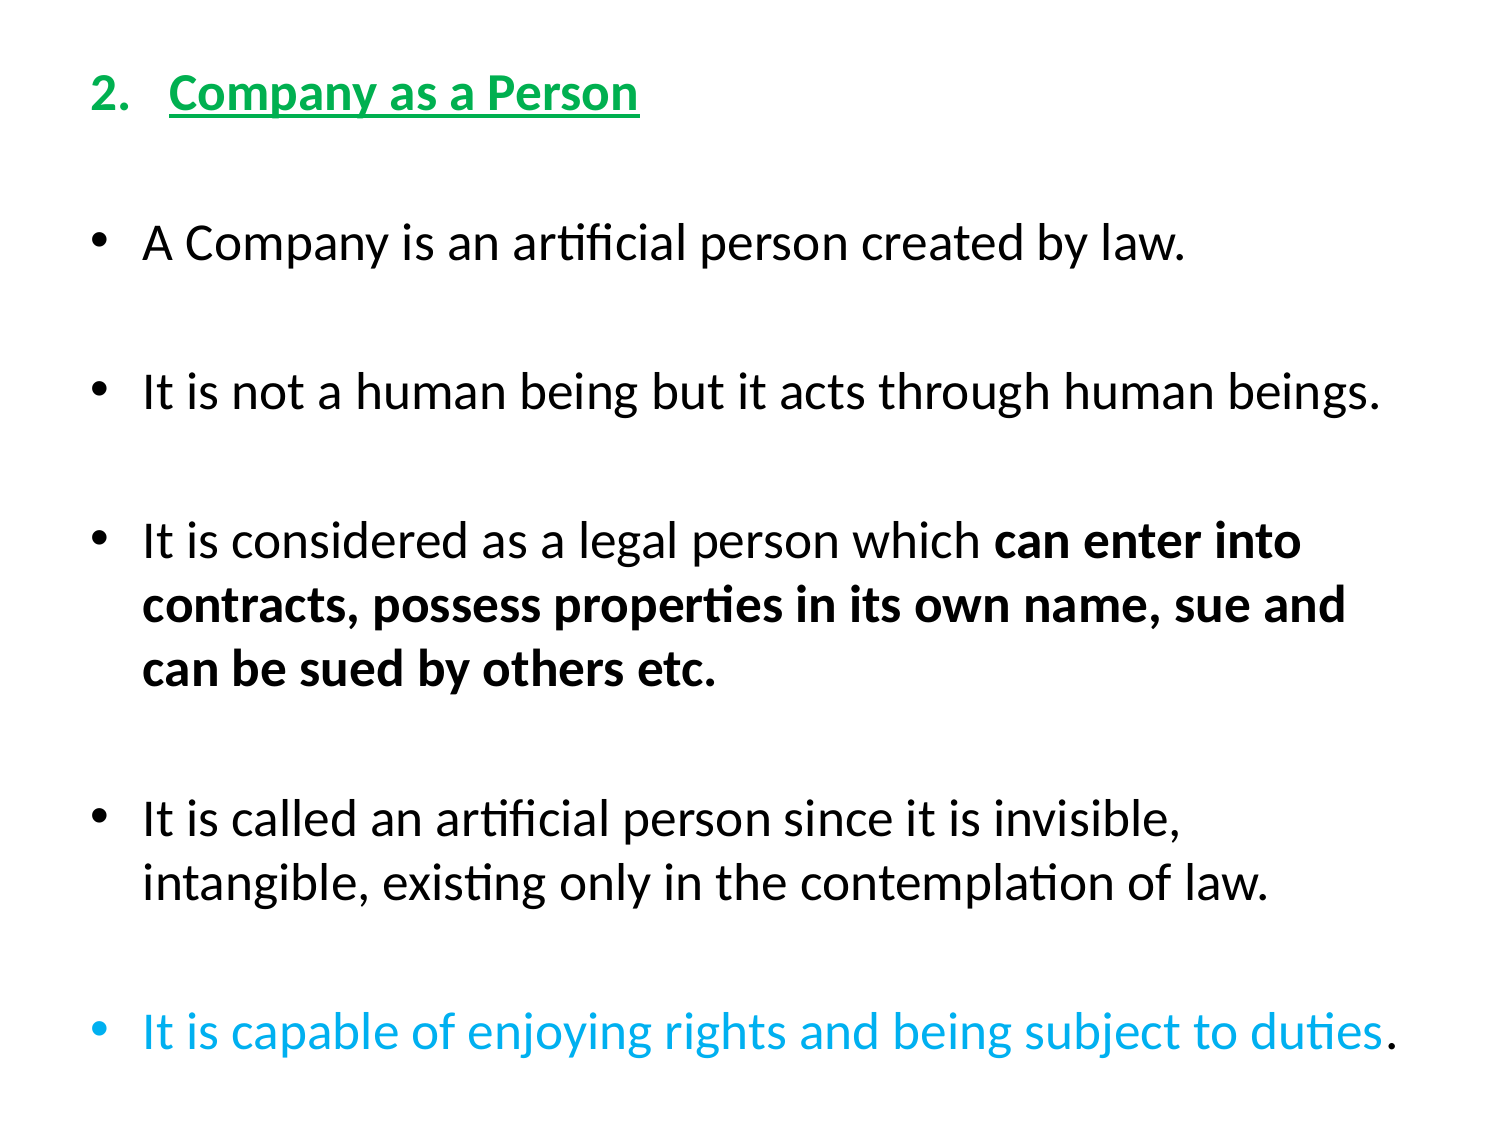

Company as a Person

A Company is an artificial person created by law.

It is not a human being but it acts through human beings.

It is considered as a legal person which can enter into contracts, possess properties in its own name, sue and can be sued by others etc.

It is called an artificial person since it is invisible, intangible, existing only in the contemplation of law.

It is capable of enjoying rights and being subject to duties.